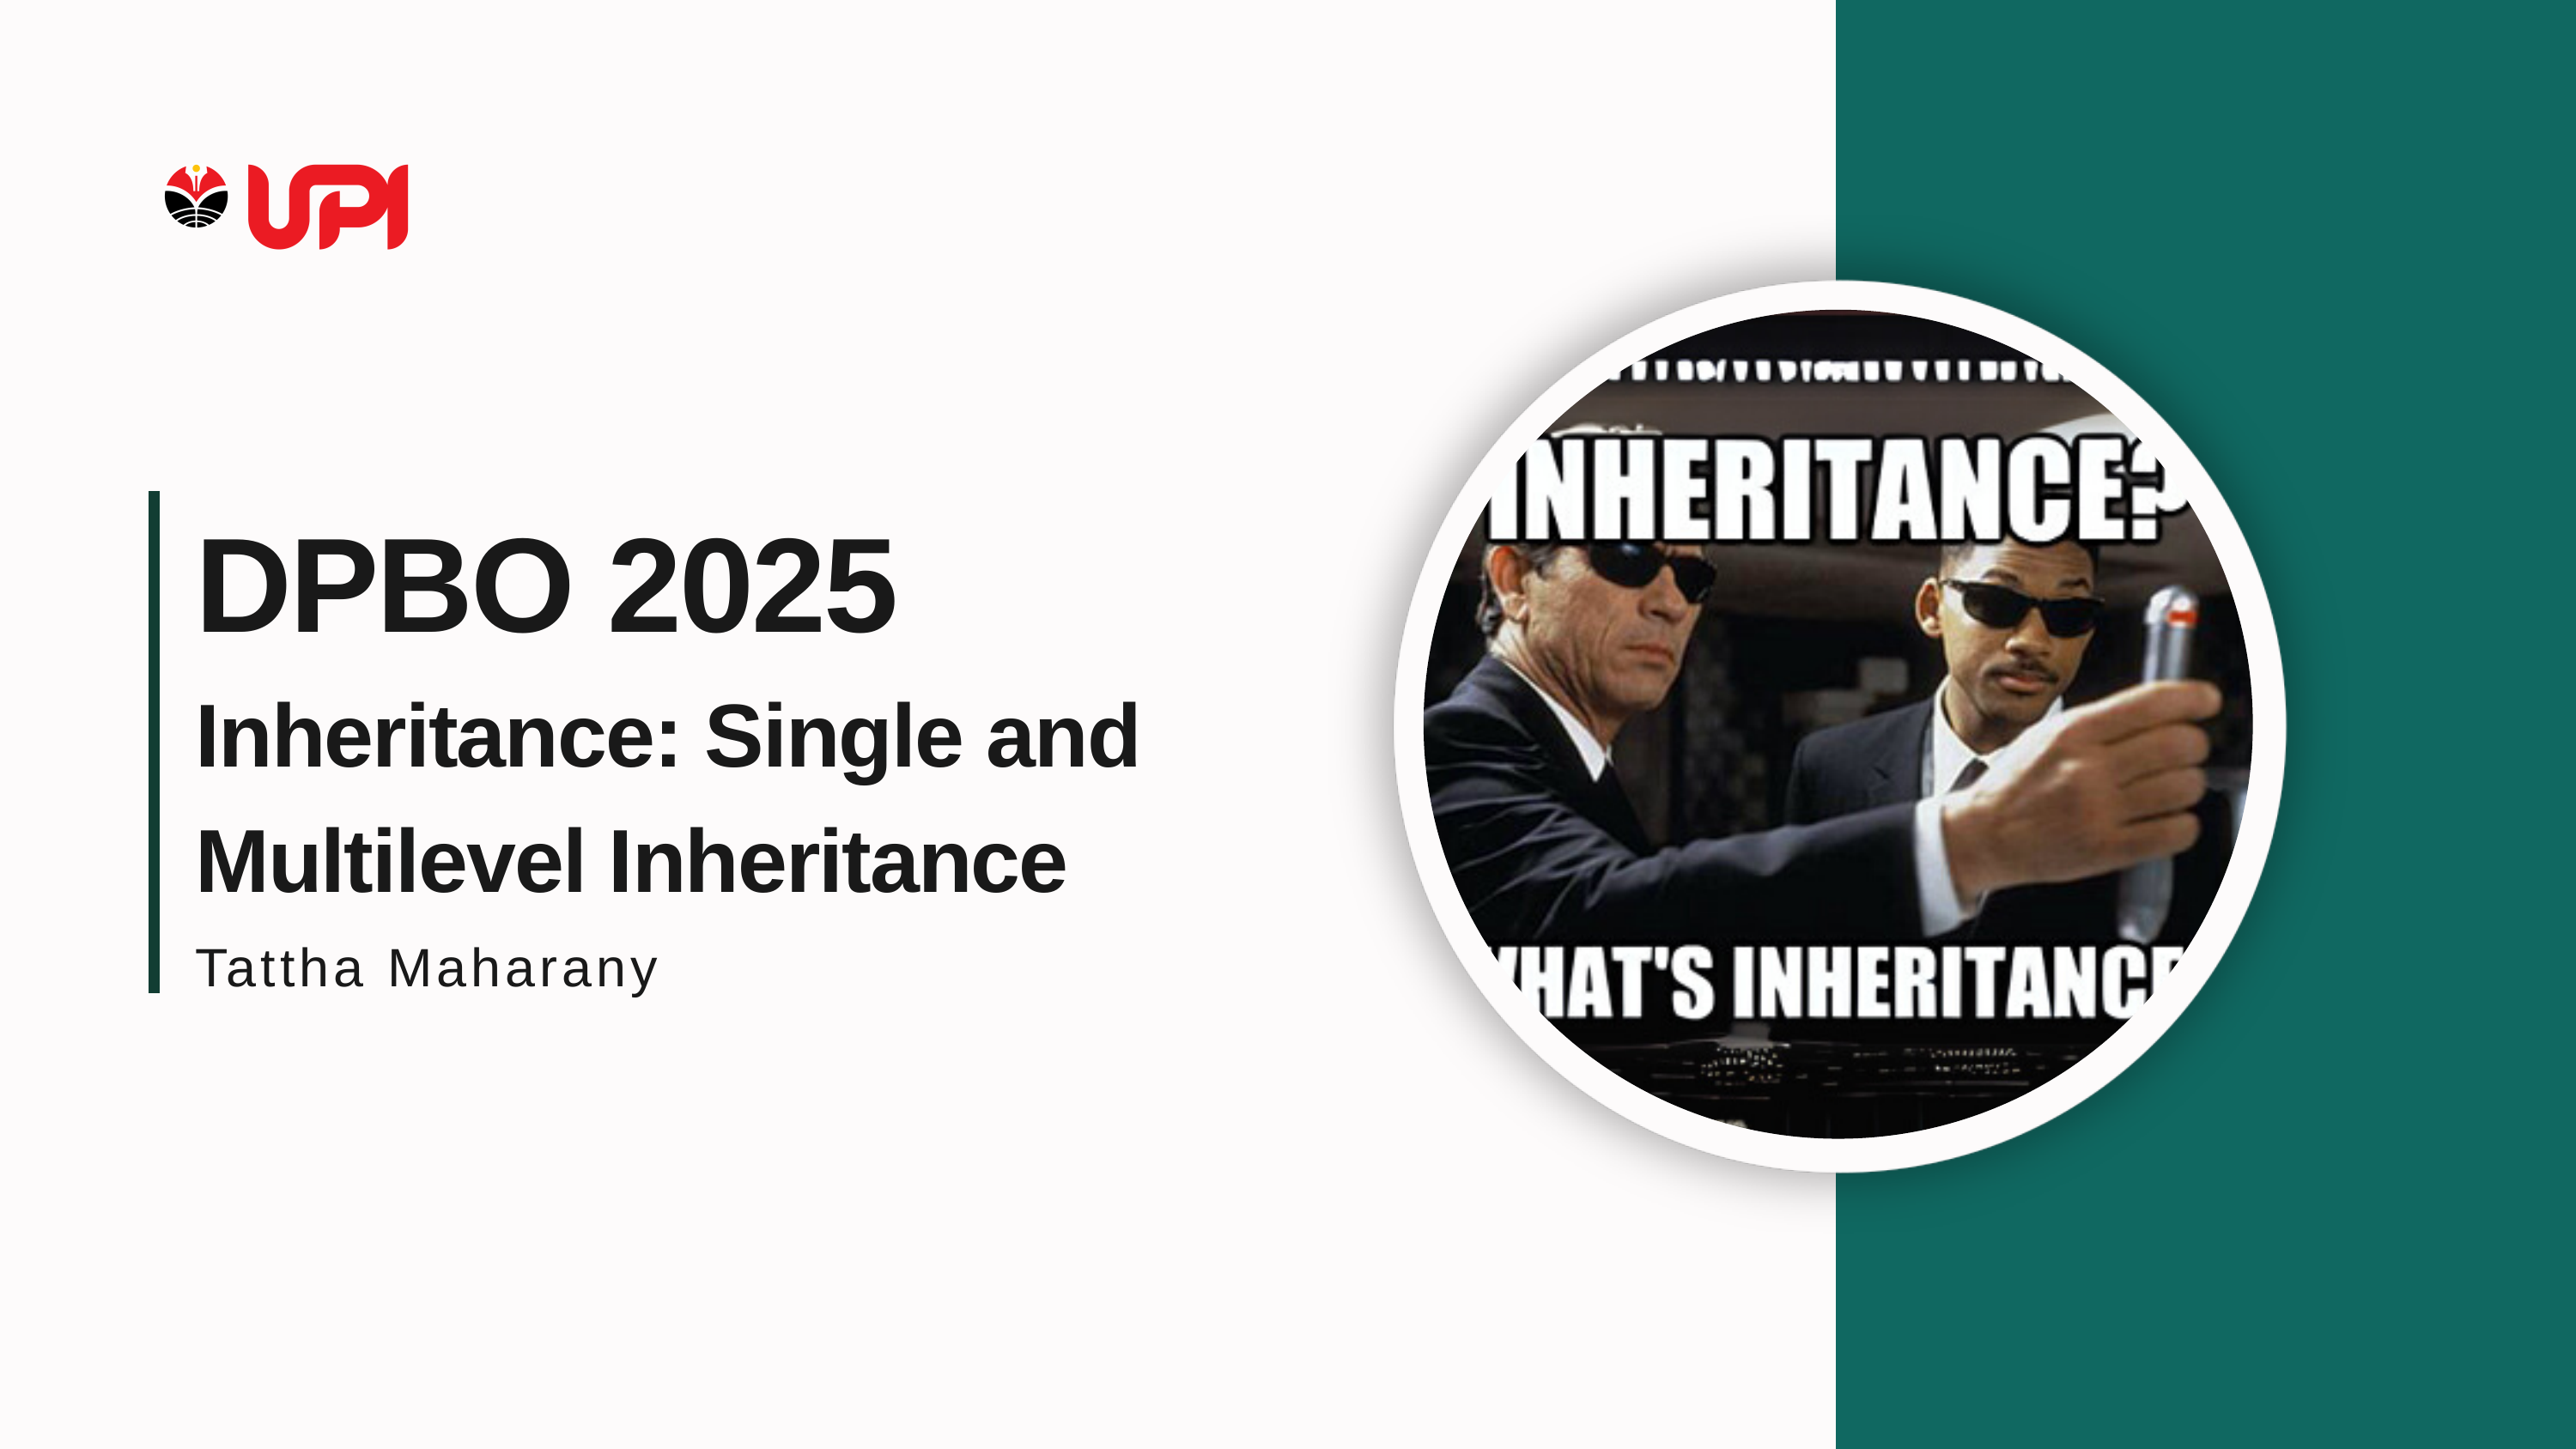

DPBO 2025

Inheritance: Single and Multilevel Inheritance
Tattha Maharany